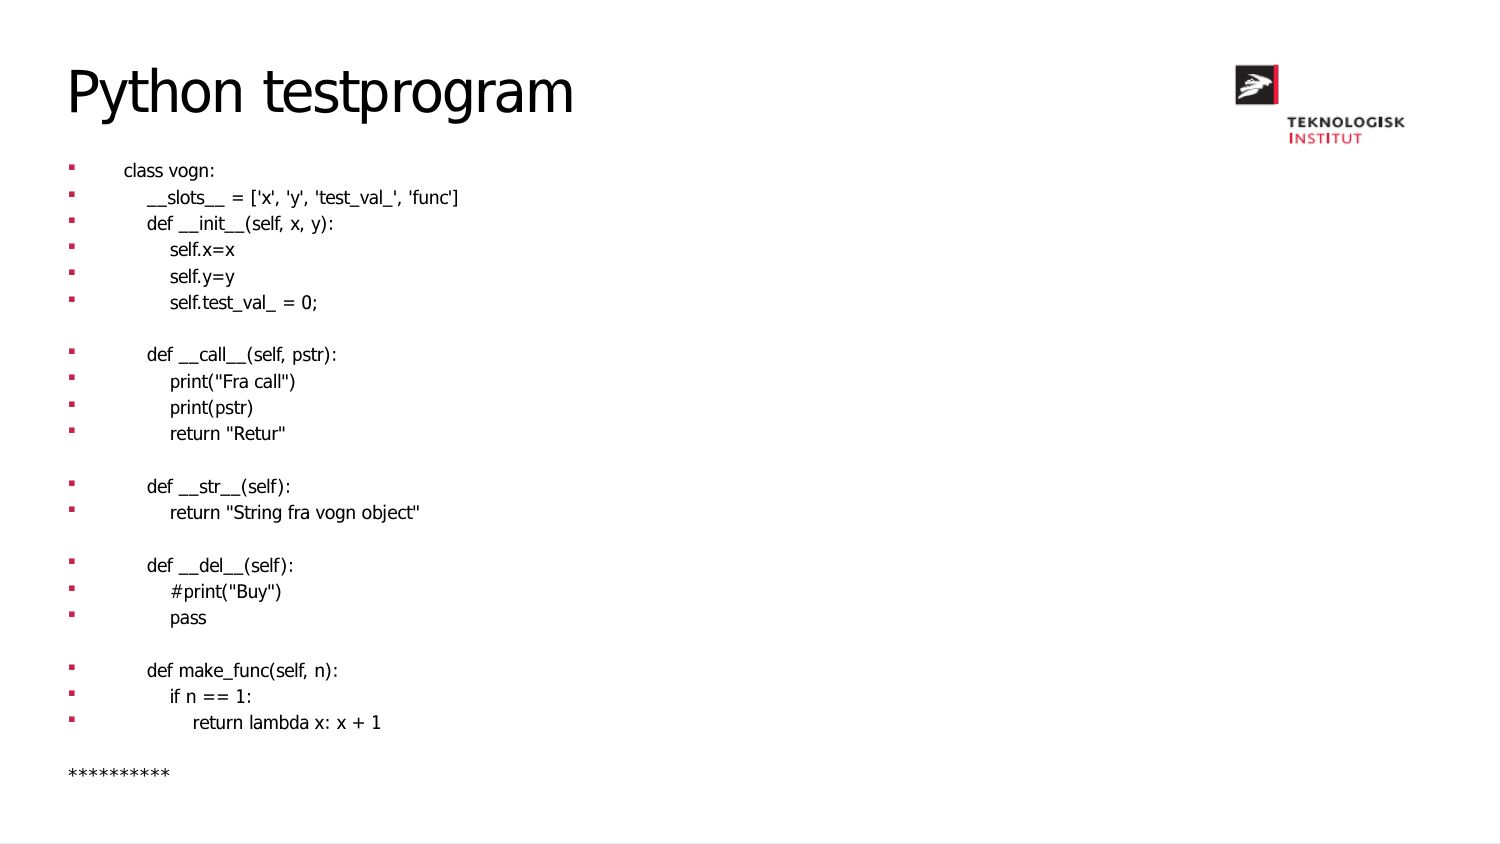

Python testprogram
class vogn:
    __slots__ = ['x', 'y', 'test_val_', 'func']
    def __init__(self, x, y):
        self.x=x
        self.y=y
        self.test_val_ = 0;

    def __call__(self, pstr):
        print("Fra call")
        print(pstr)
        return "Retur"

    def __str__(self):
        return "String fra vogn object"

    def __del__(self):
        #print("Buy")
        pass

    def make_func(self, n):
        if n == 1:
            return lambda x: x + 1

**********